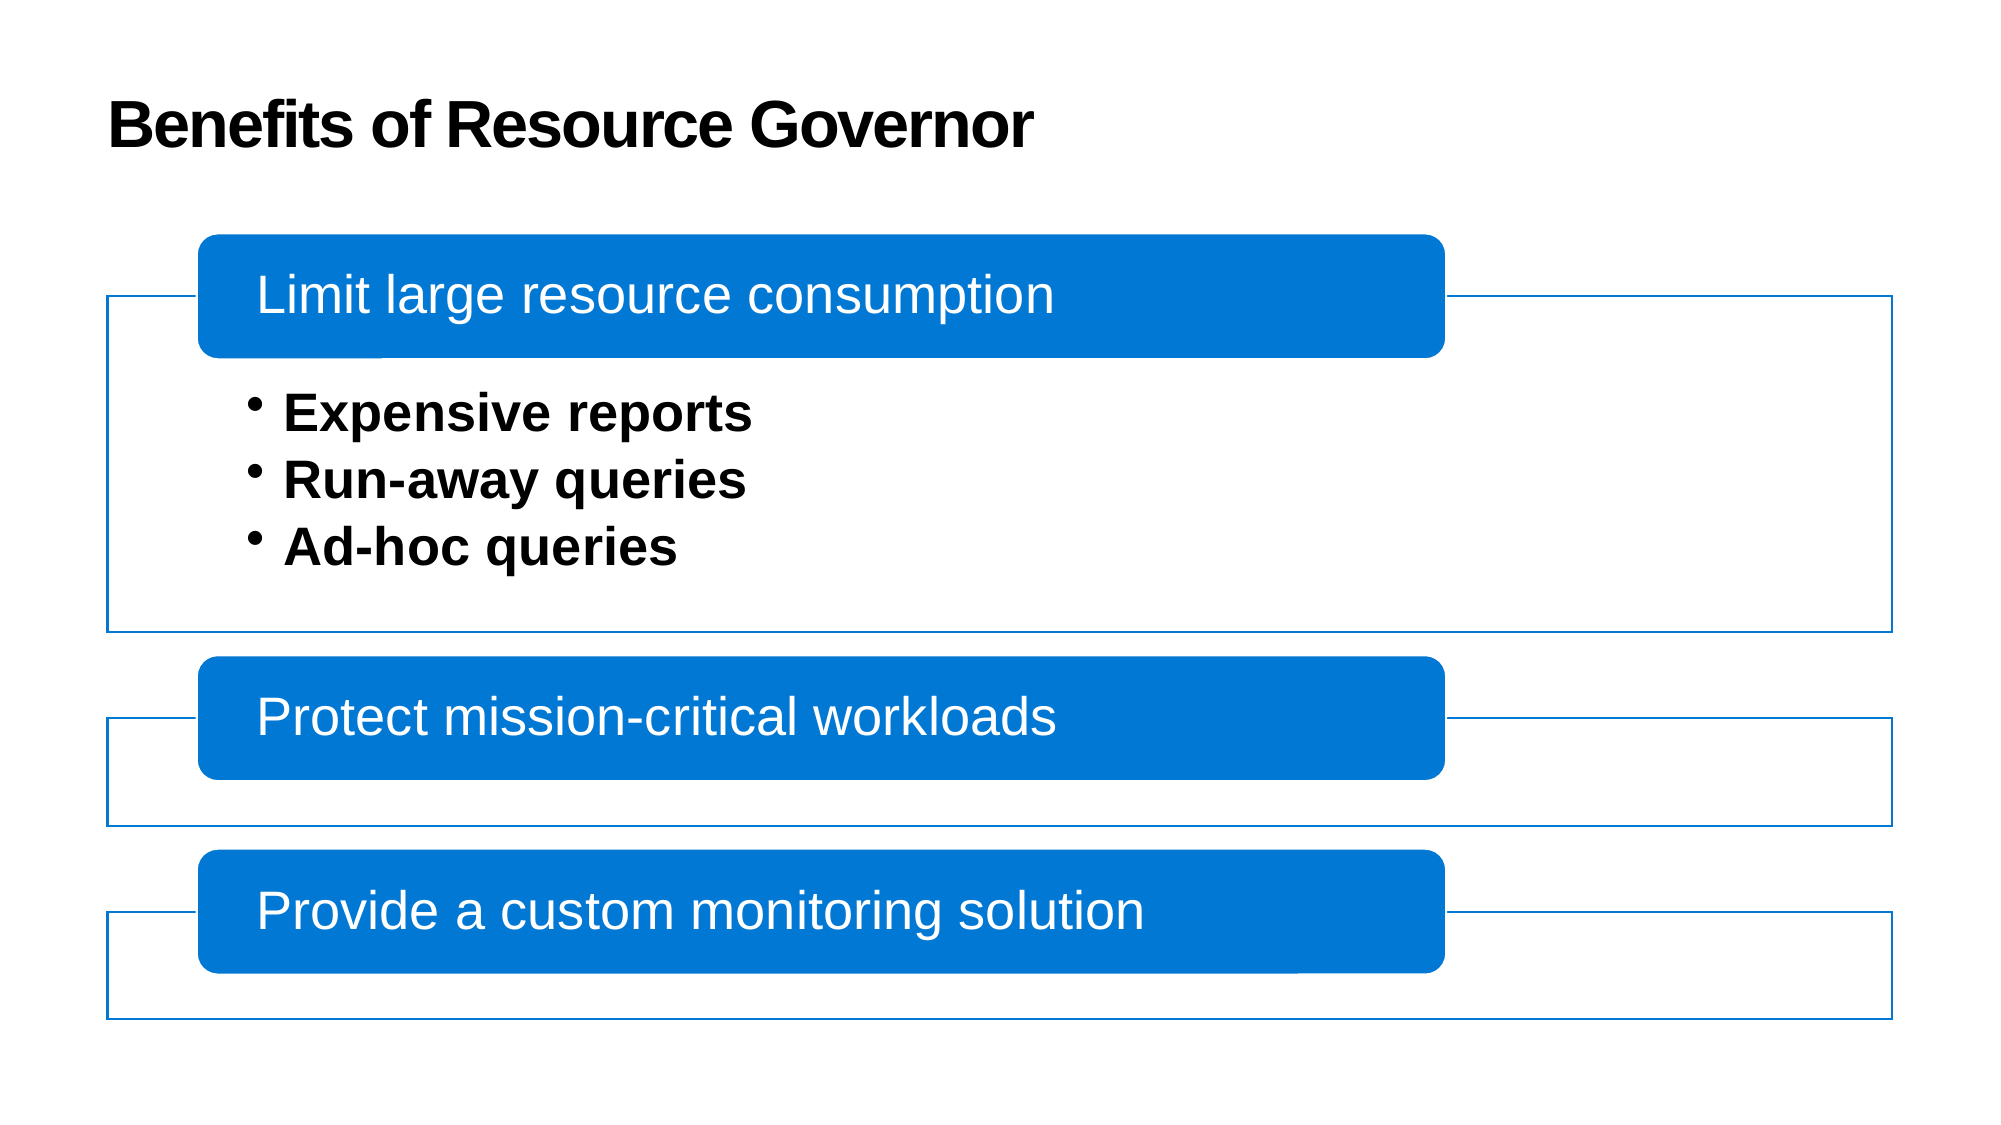

# Benefits of Resource Governor
Expensive reports
Run-away queries
Ad-hoc queries
Limit large resource consumption
Protect mission-critical workloads
Provide a custom monitoring solution